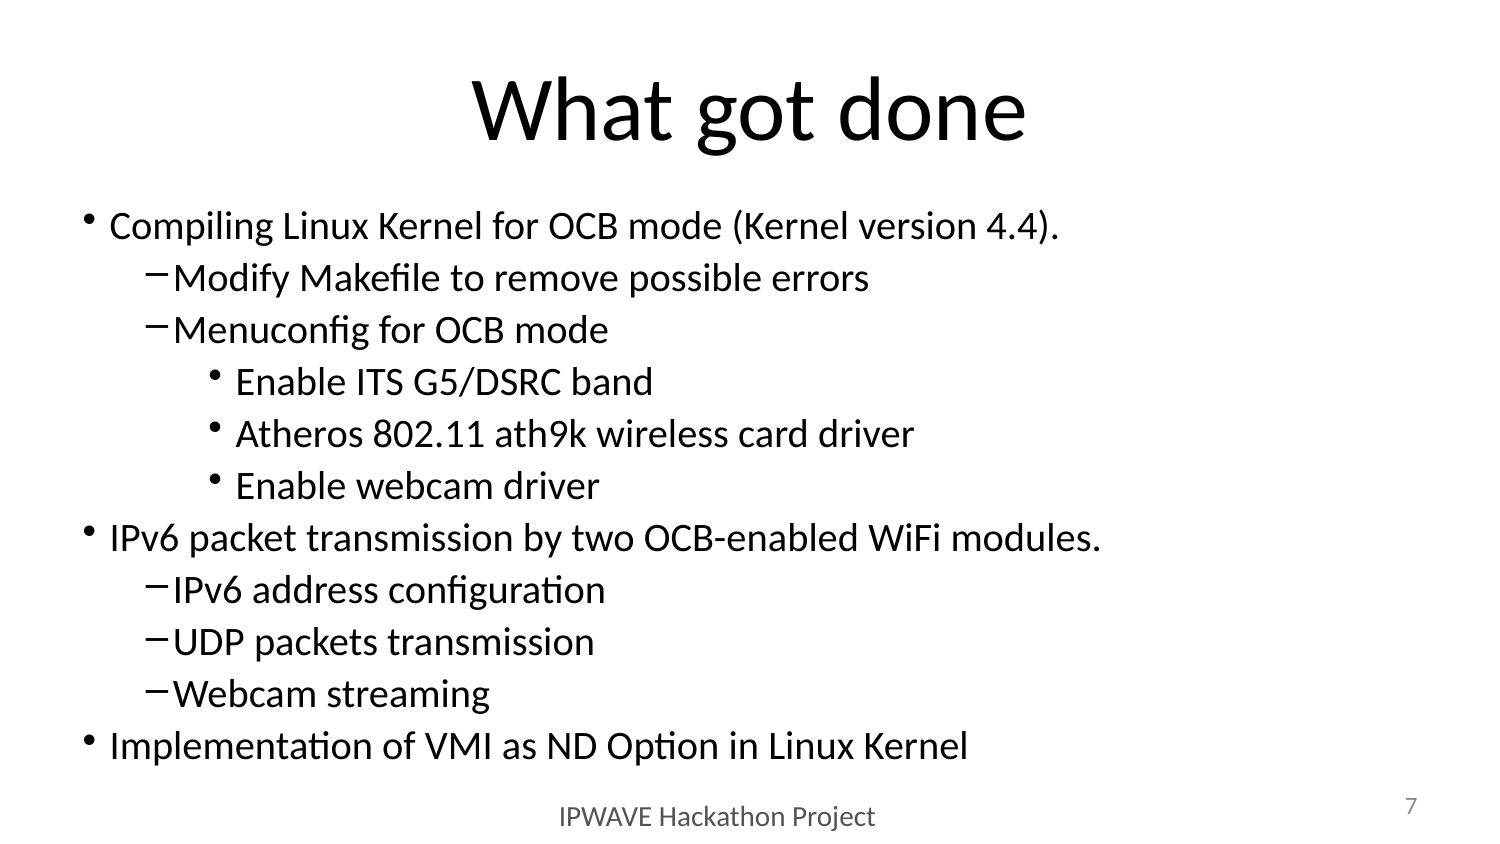

# What got done
Compiling Linux Kernel for OCB mode (Kernel version 4.4).
Modify Makefile to remove possible errors
Menuconfig for OCB mode
Enable ITS G5/DSRC band
Atheros 802.11 ath9k wireless card driver
Enable webcam driver
IPv6 packet transmission by two OCB-enabled WiFi modules.
IPv6 address configuration
UDP packets transmission
Webcam streaming
Implementation of VMI as ND Option in Linux Kernel
7